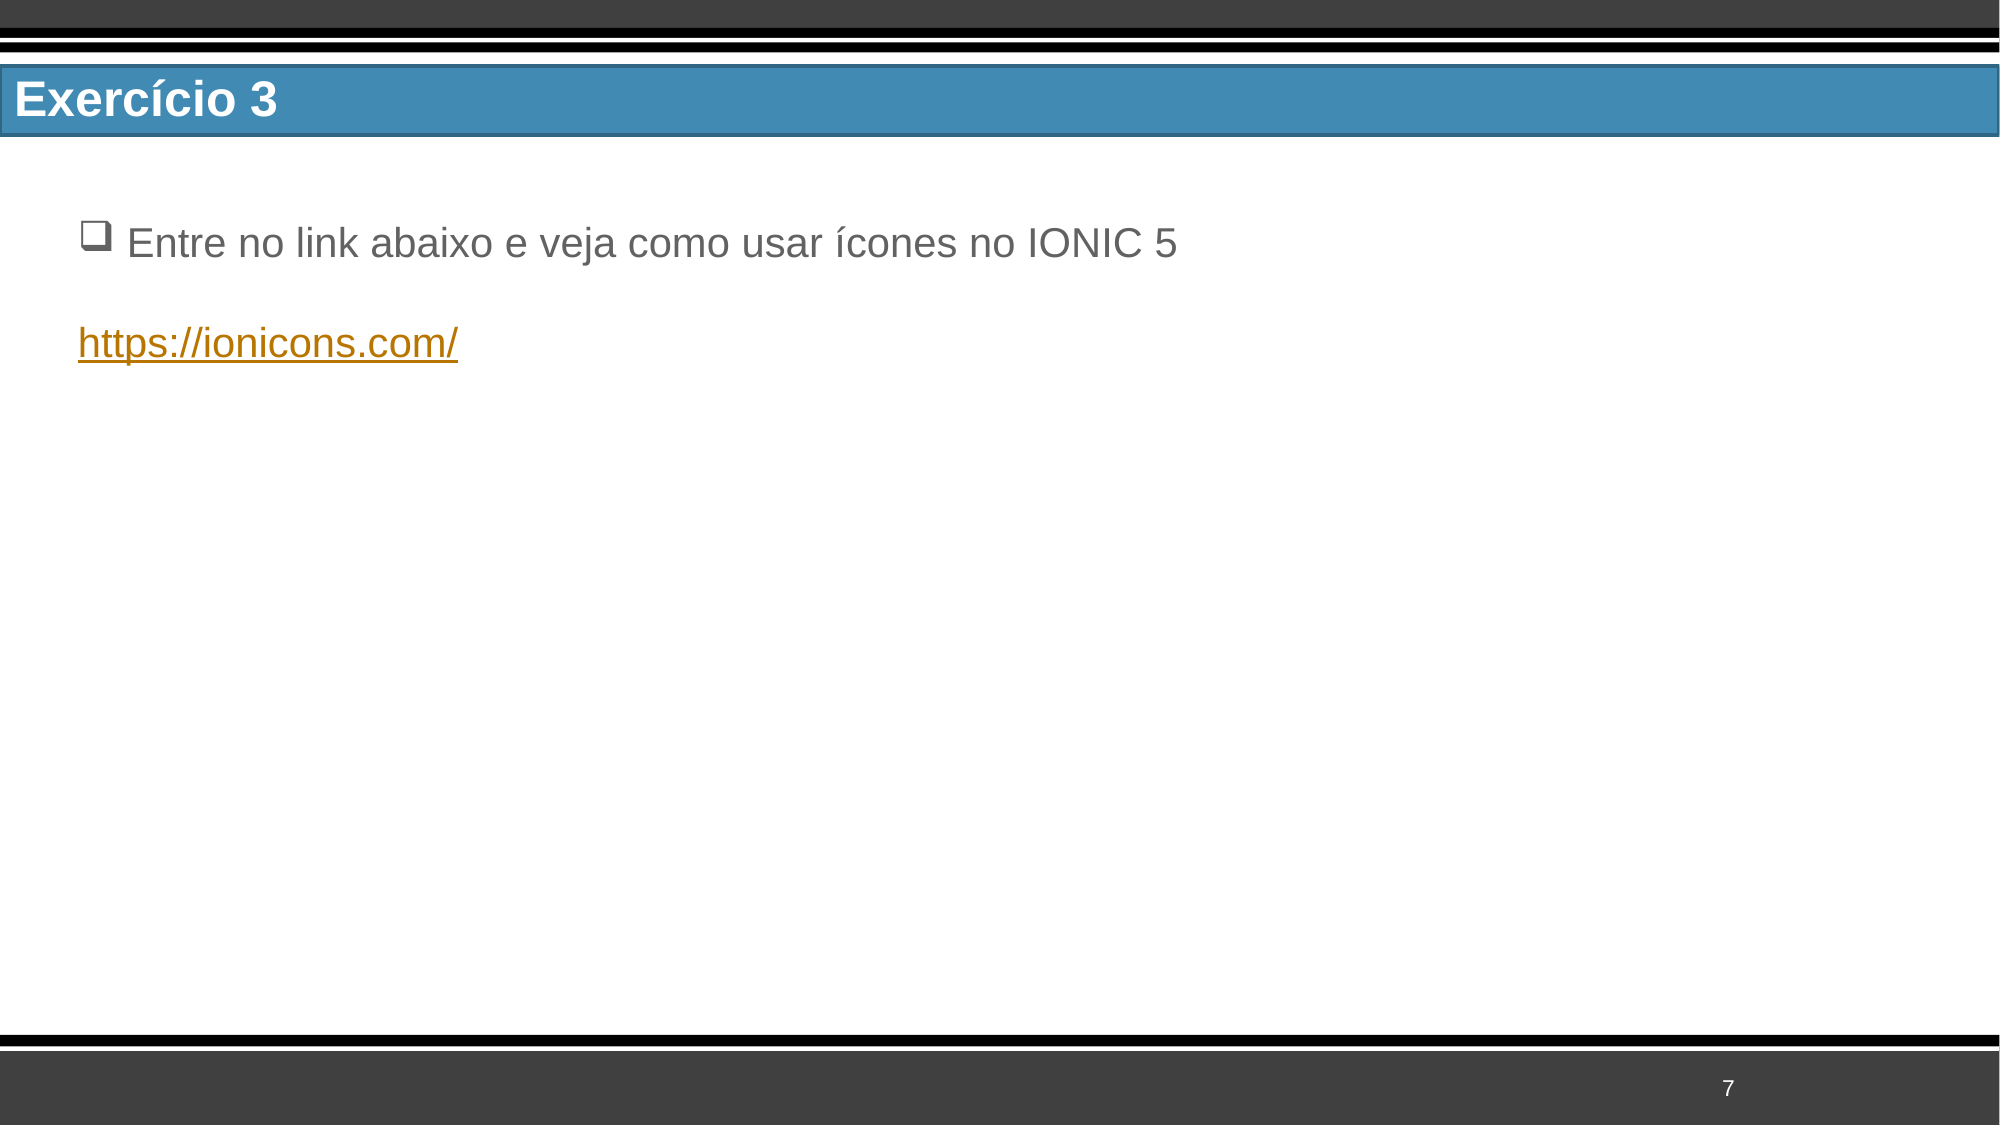

Exercício 3
 Entre no link abaixo e veja como usar ícones no IONIC 5

https://ionicons.com/

7